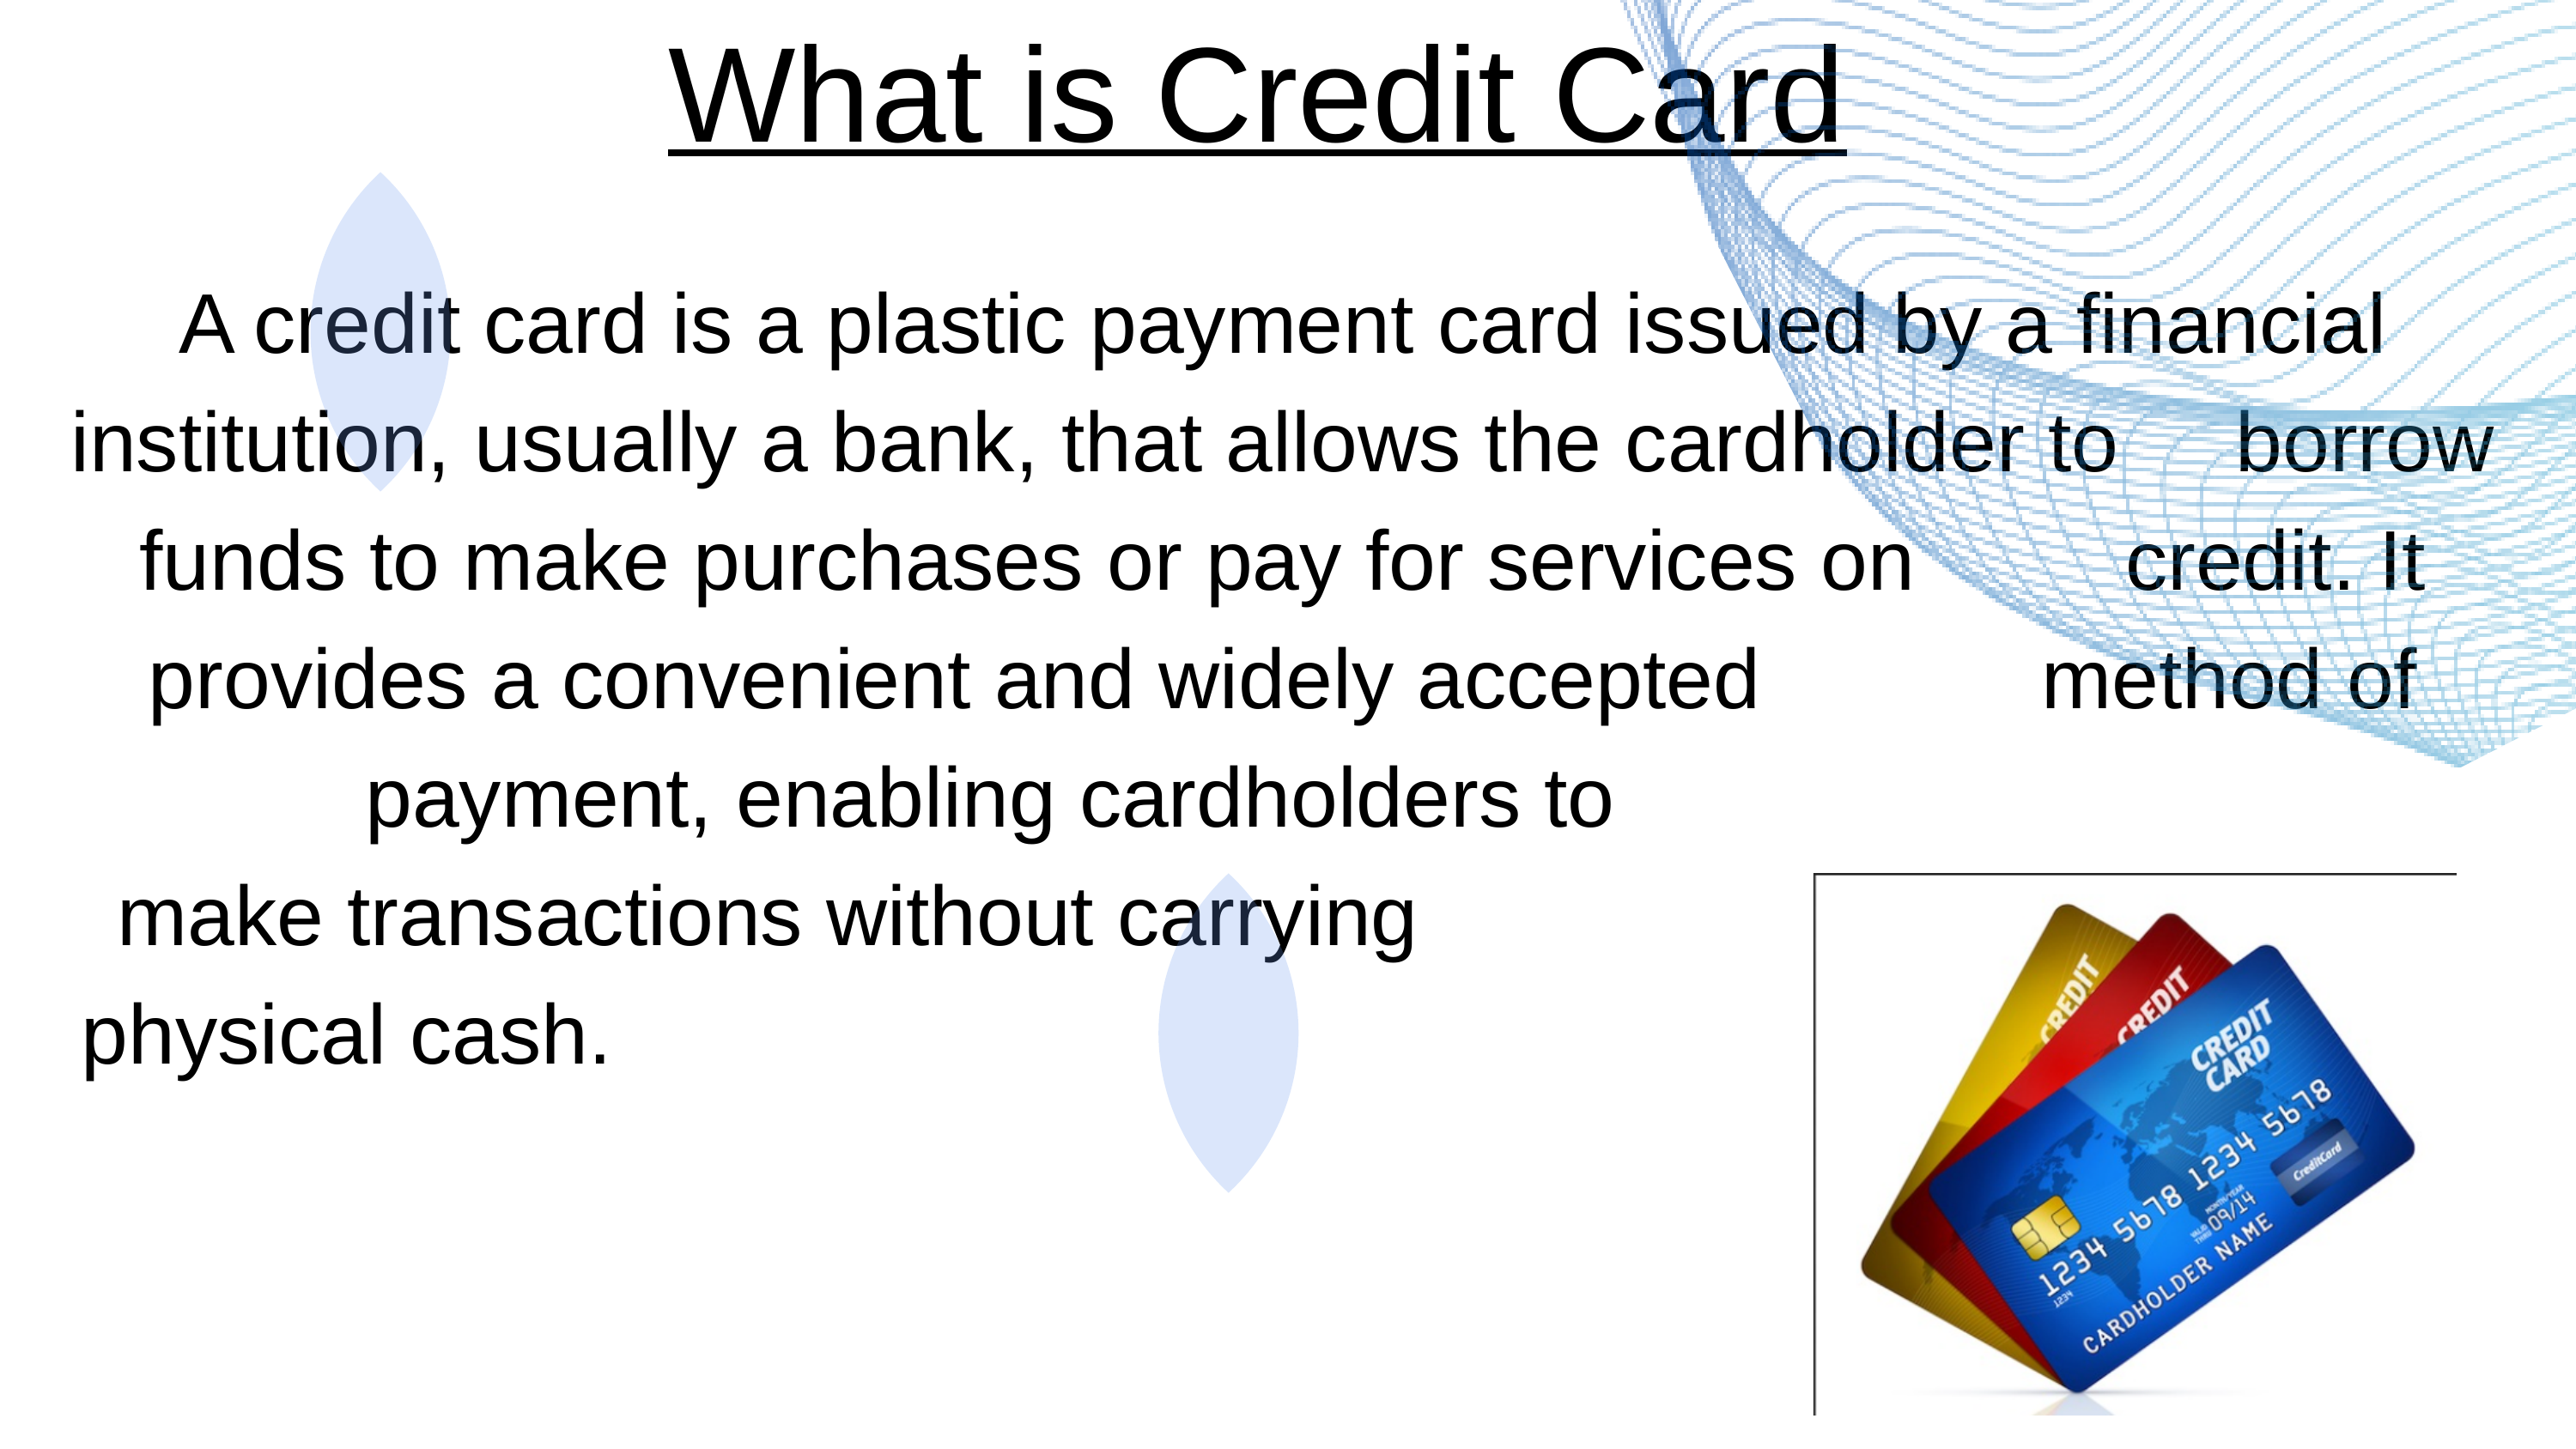

What is Credit Card

A credit card is a plastic payment card issued by a financial
institution, usually a bank, that allows the cardholder to     borrow funds to make purchases or pay for services on         credit. It provides a convenient and widely accepted            method of payment, enabling cardholders to
 make transactions without carrying
 physical cash.